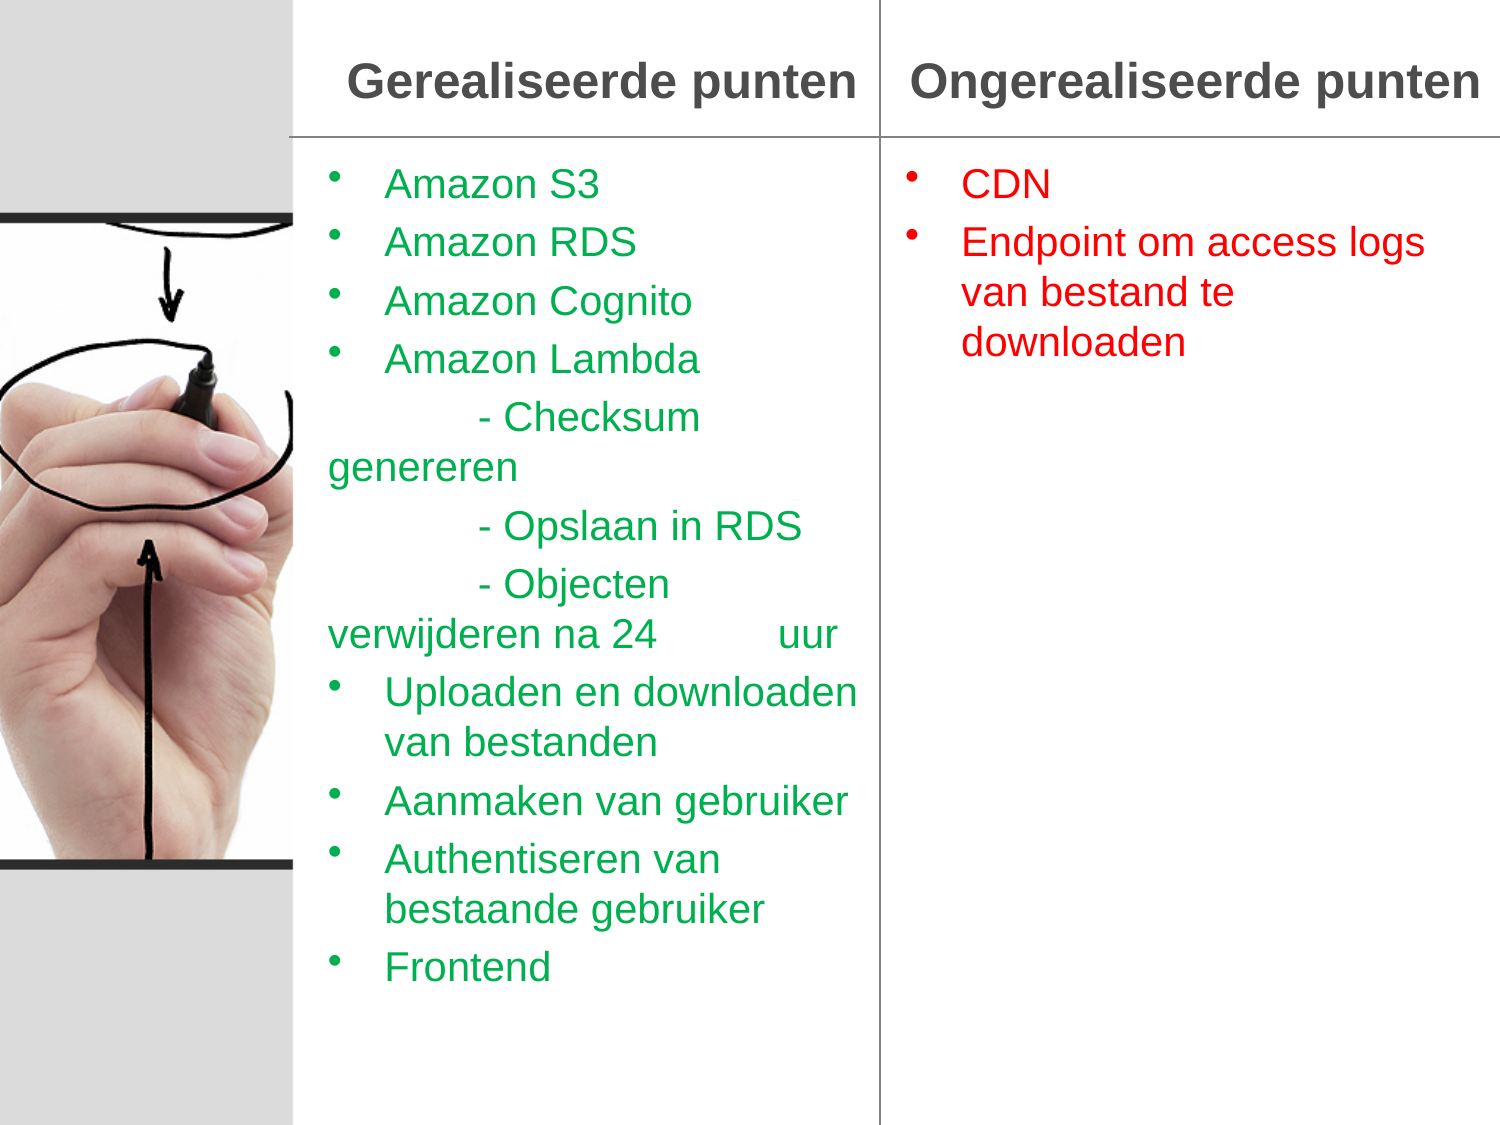

# Gerealiseerde punten
Ongerealiseerde punten
CDN
Endpoint om access logs van bestand te downloaden
Amazon S3
Amazon RDS
Amazon Cognito
Amazon Lambda
	- Checksum 	genereren
	- Opslaan in RDS
	- Objecten 	verwijderen na 24 	uur
Uploaden en downloaden van bestanden
Aanmaken van gebruiker
Authentiseren van bestaande gebruiker
Frontend